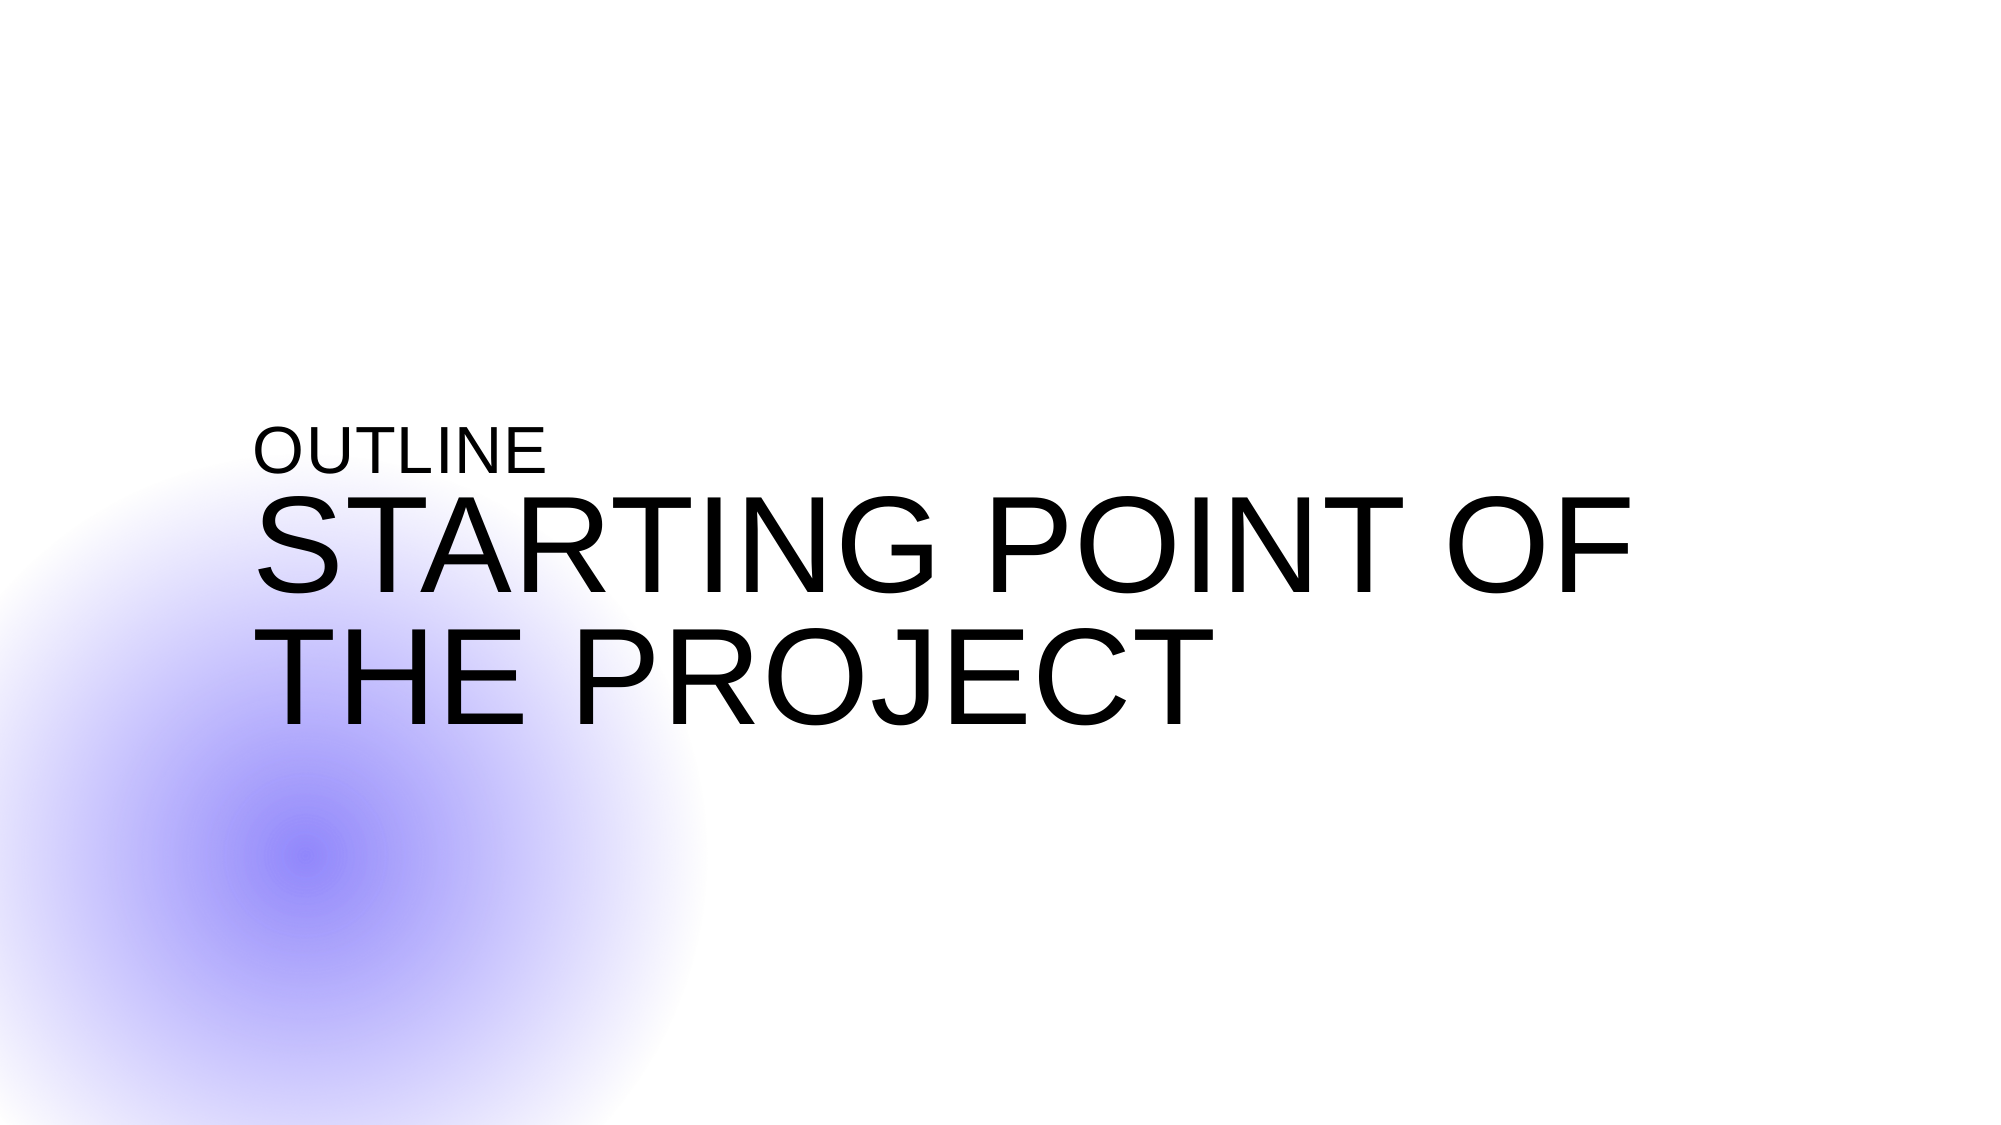

# Outline starting point of the project